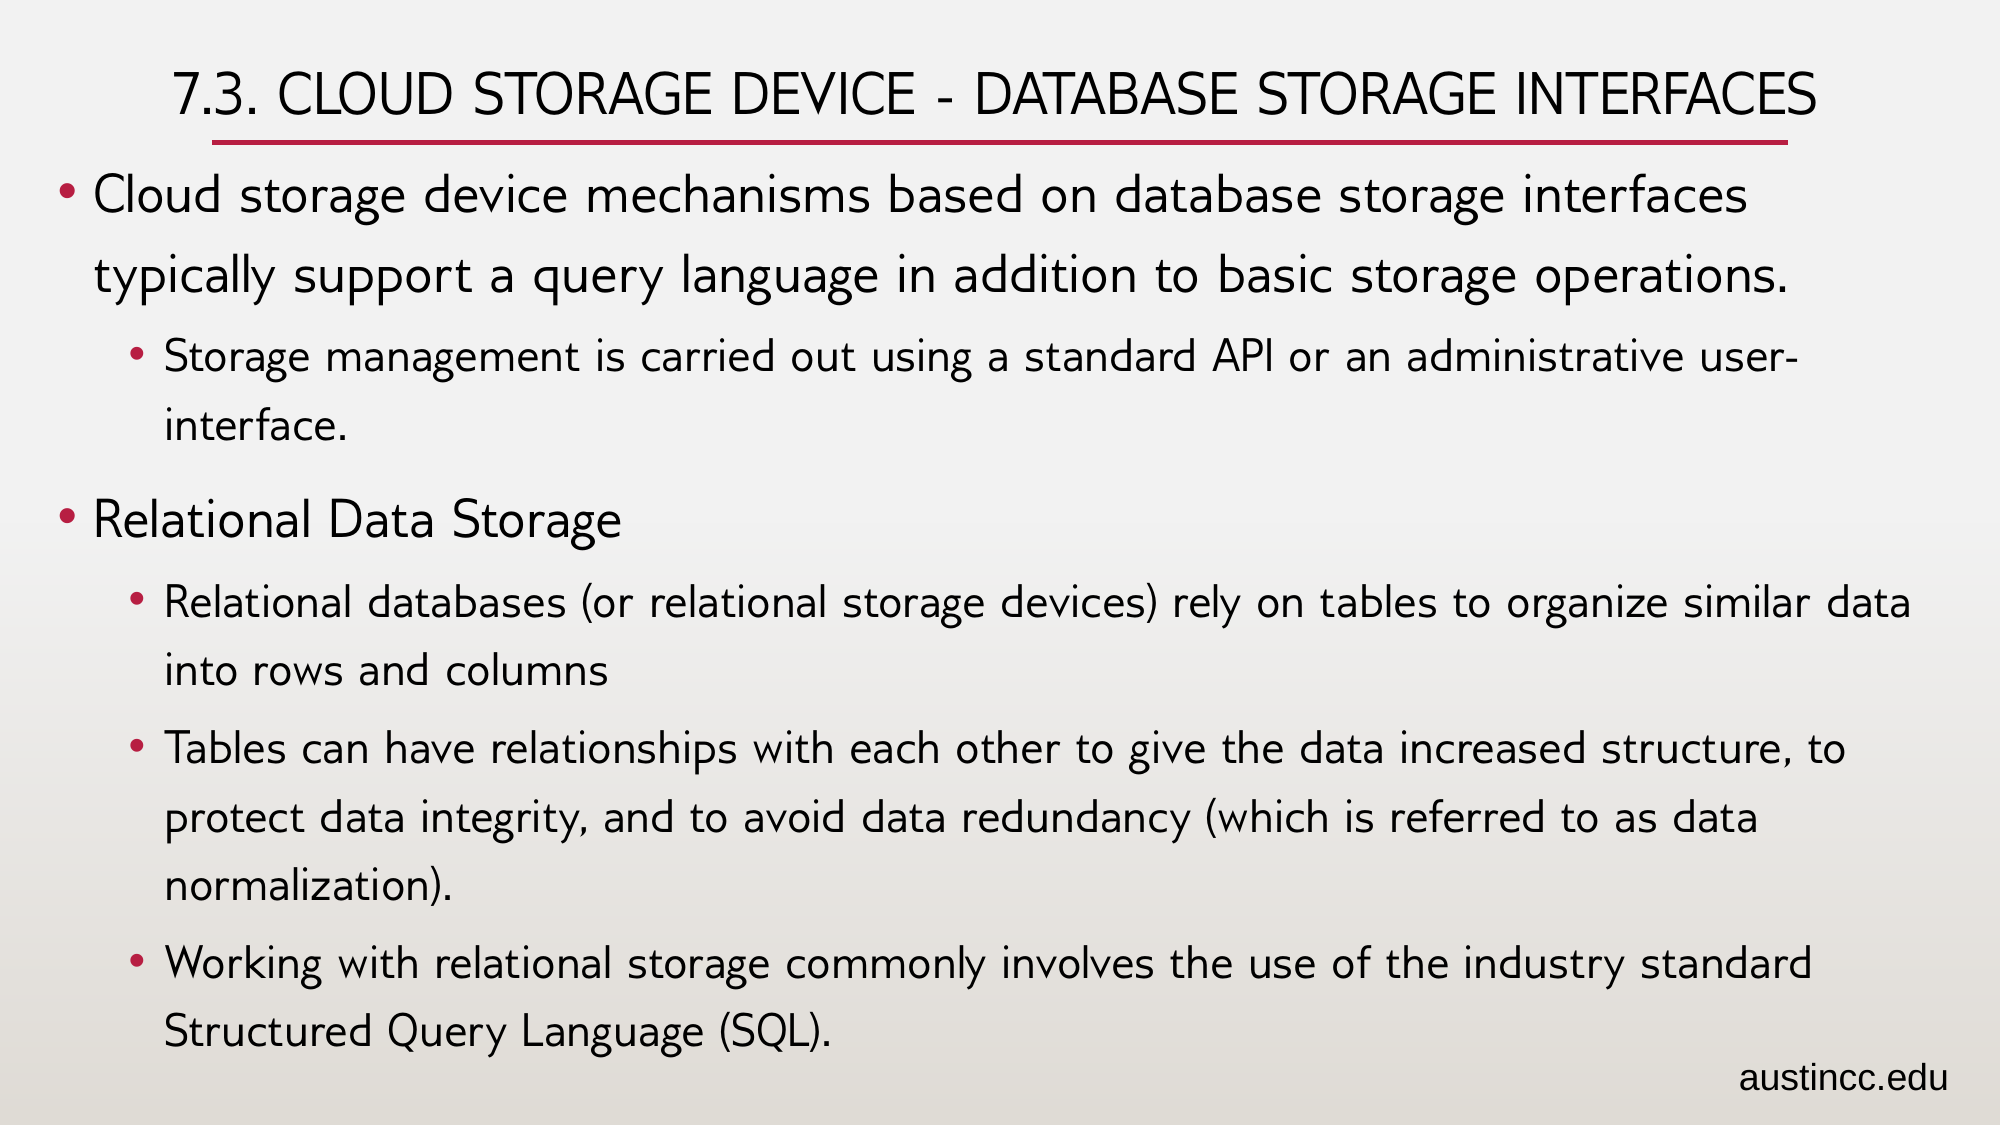

# 7.3. Cloud Storage Device - Database Storage Interfaces
Cloud storage device mechanisms based on database storage interfaces typically support a query language in addition to basic storage operations.
Storage management is carried out using a standard API or an administrative user-interface.
Relational Data Storage
Relational databases (or relational storage devices) rely on tables to organize similar data into rows and columns
Tables can have relationships with each other to give the data increased structure, to protect data integrity, and to avoid data redundancy (which is referred to as data normalization).
Working with relational storage commonly involves the use of the industry standard Structured Query Language (SQL).